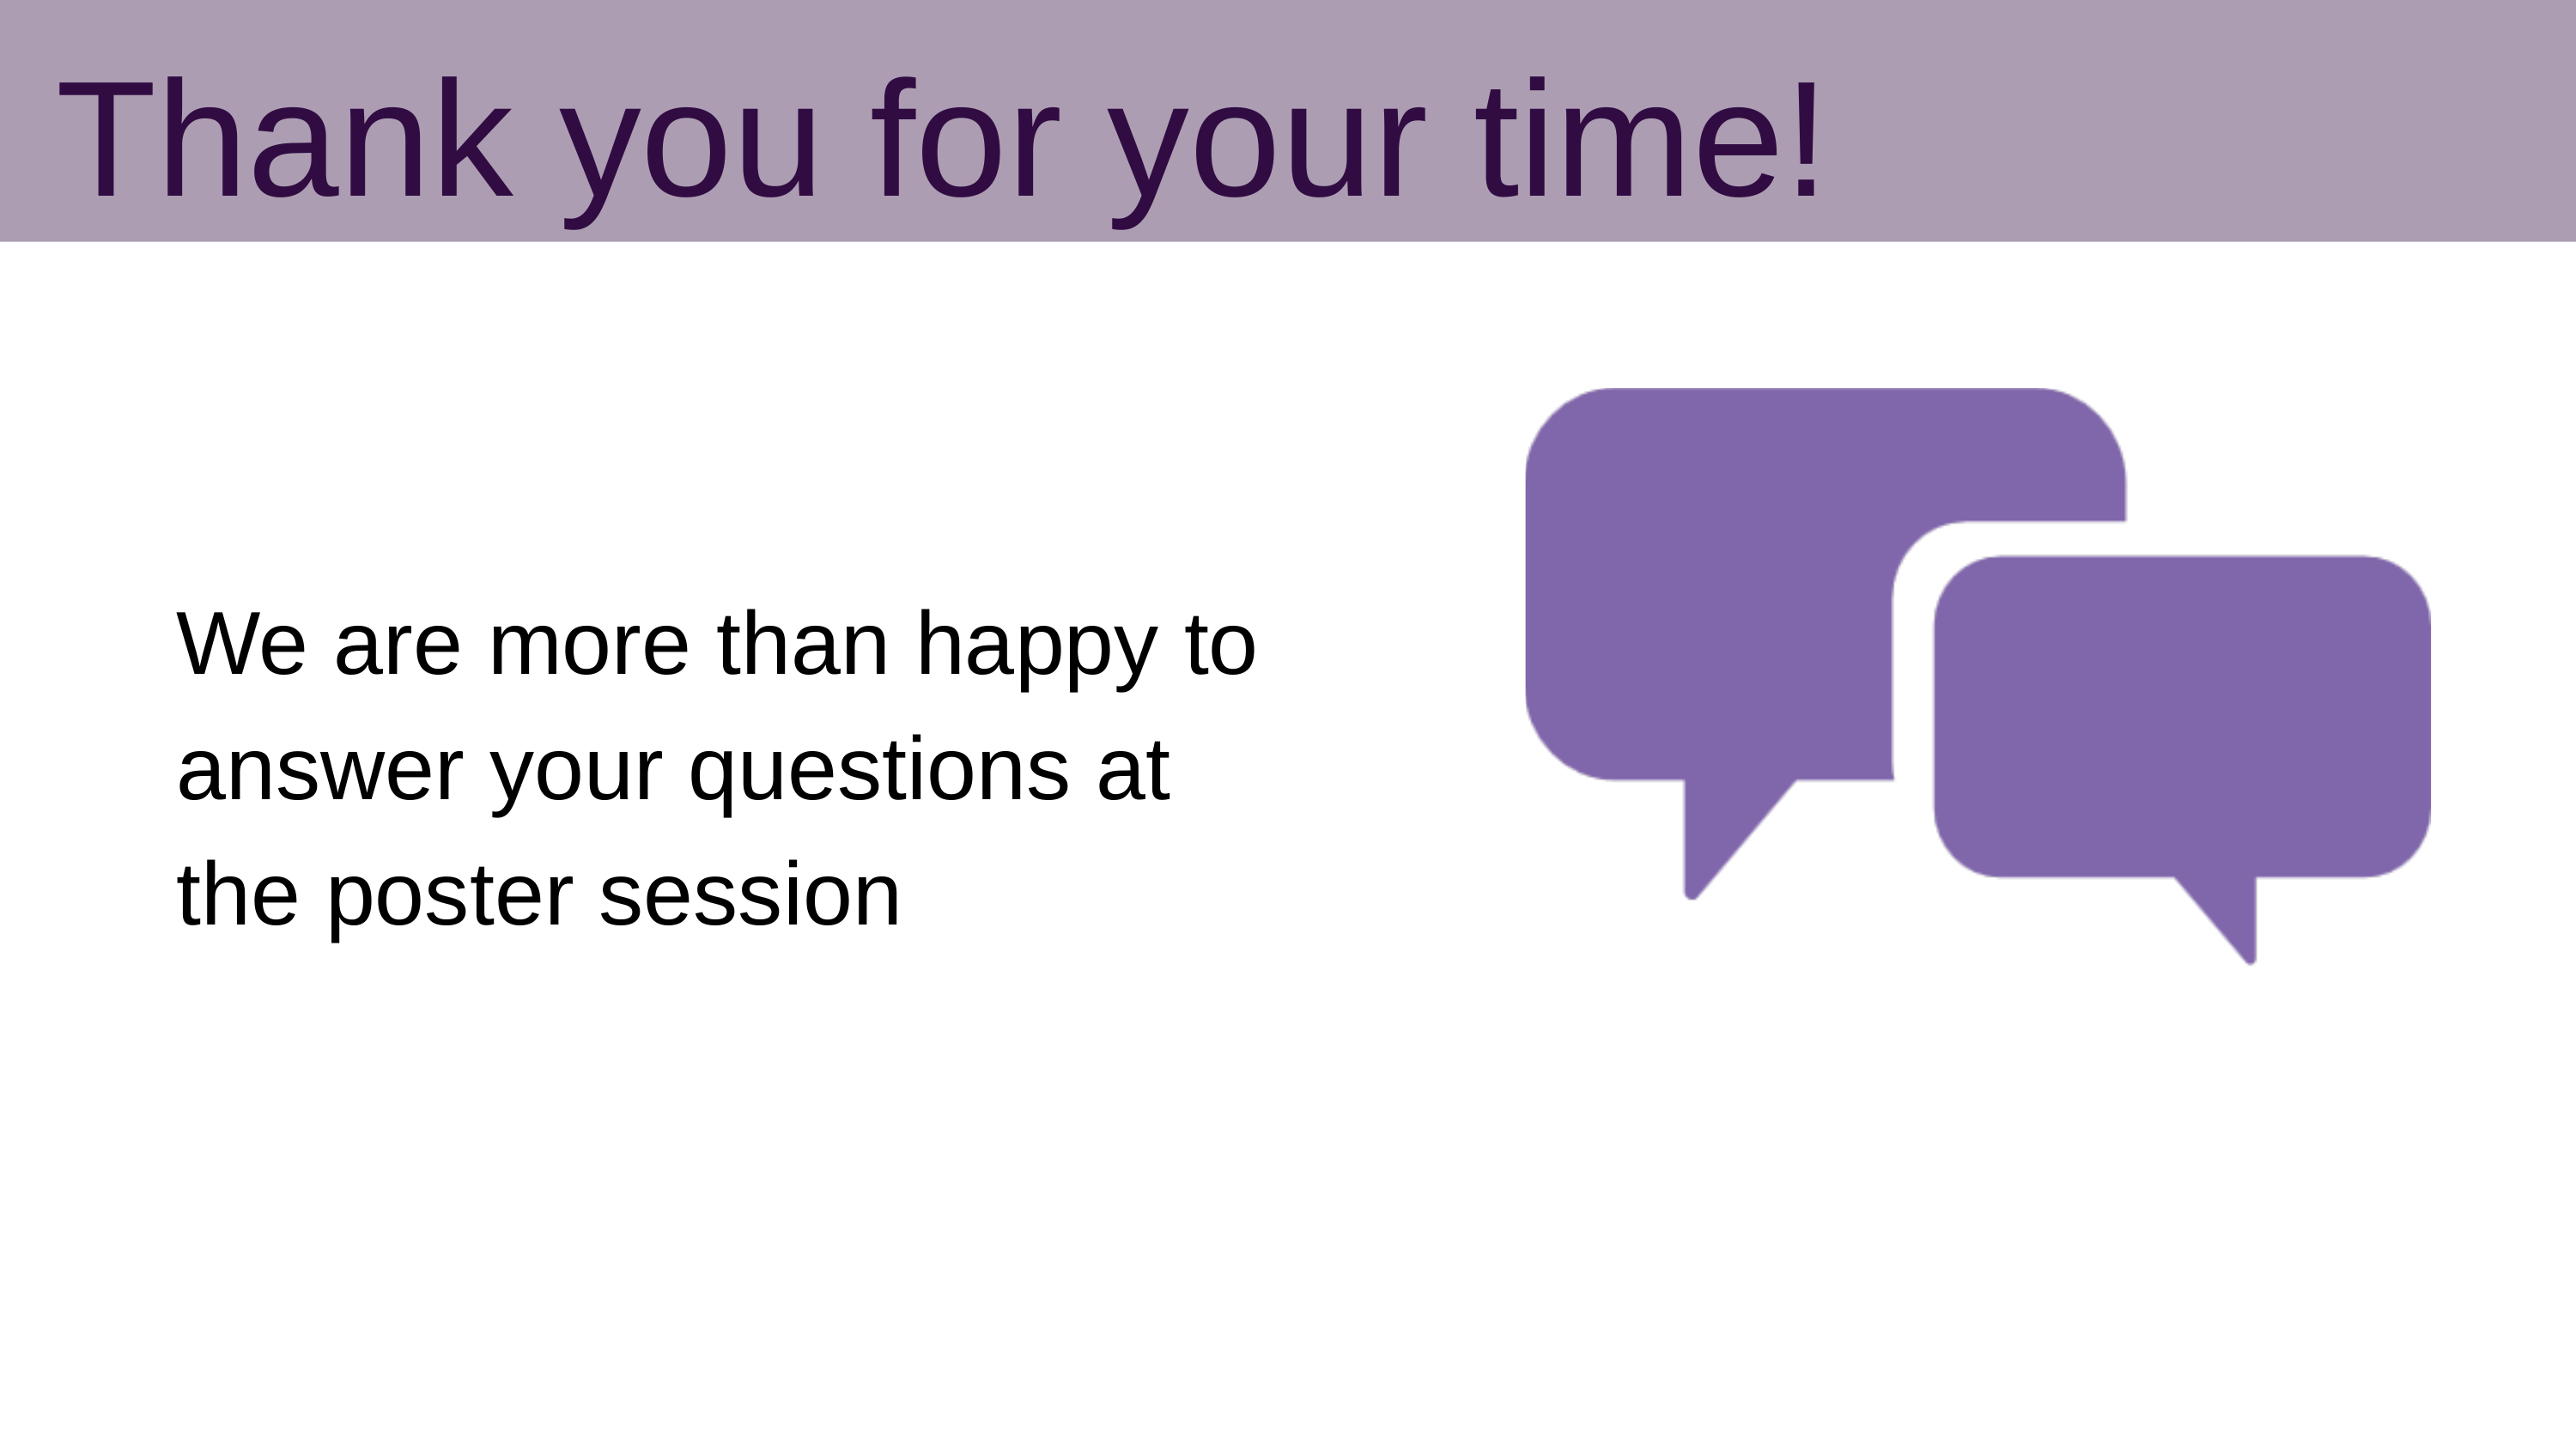

Thank you for your time!

We are more than happy to
answer your questions at the poster session